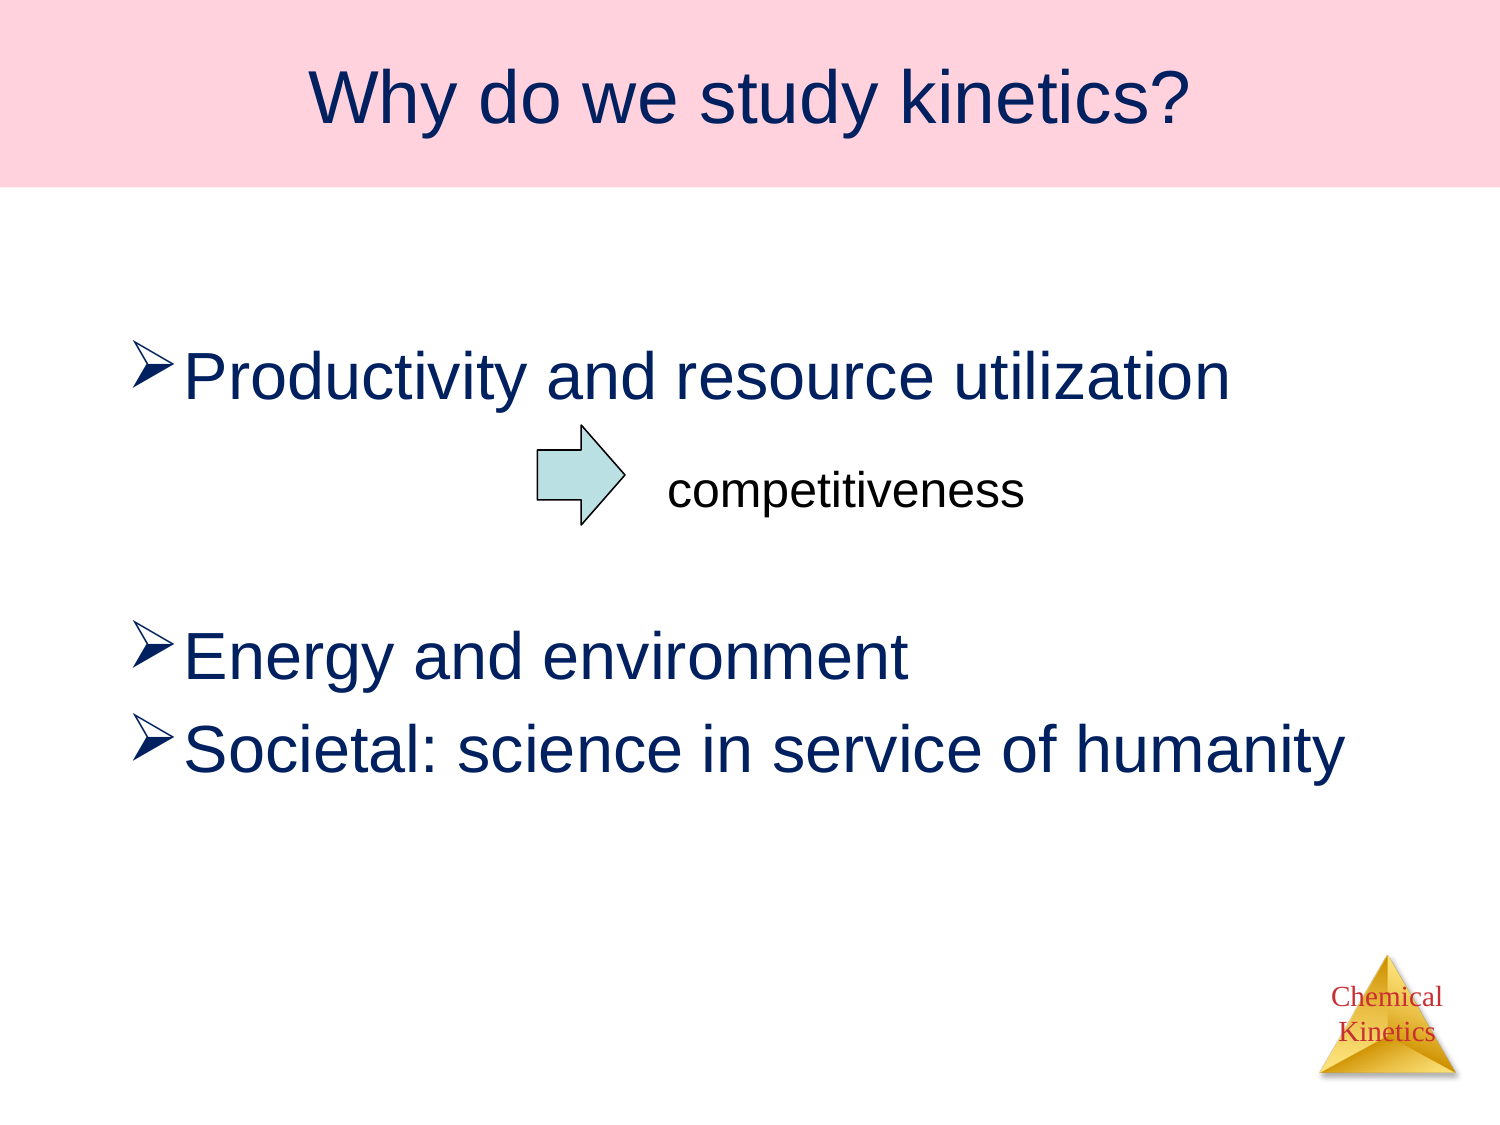

# Why do we study kinetics?
Productivity and resource utilization

Energy and environment
Societal: science in service of humanity

competitiveness